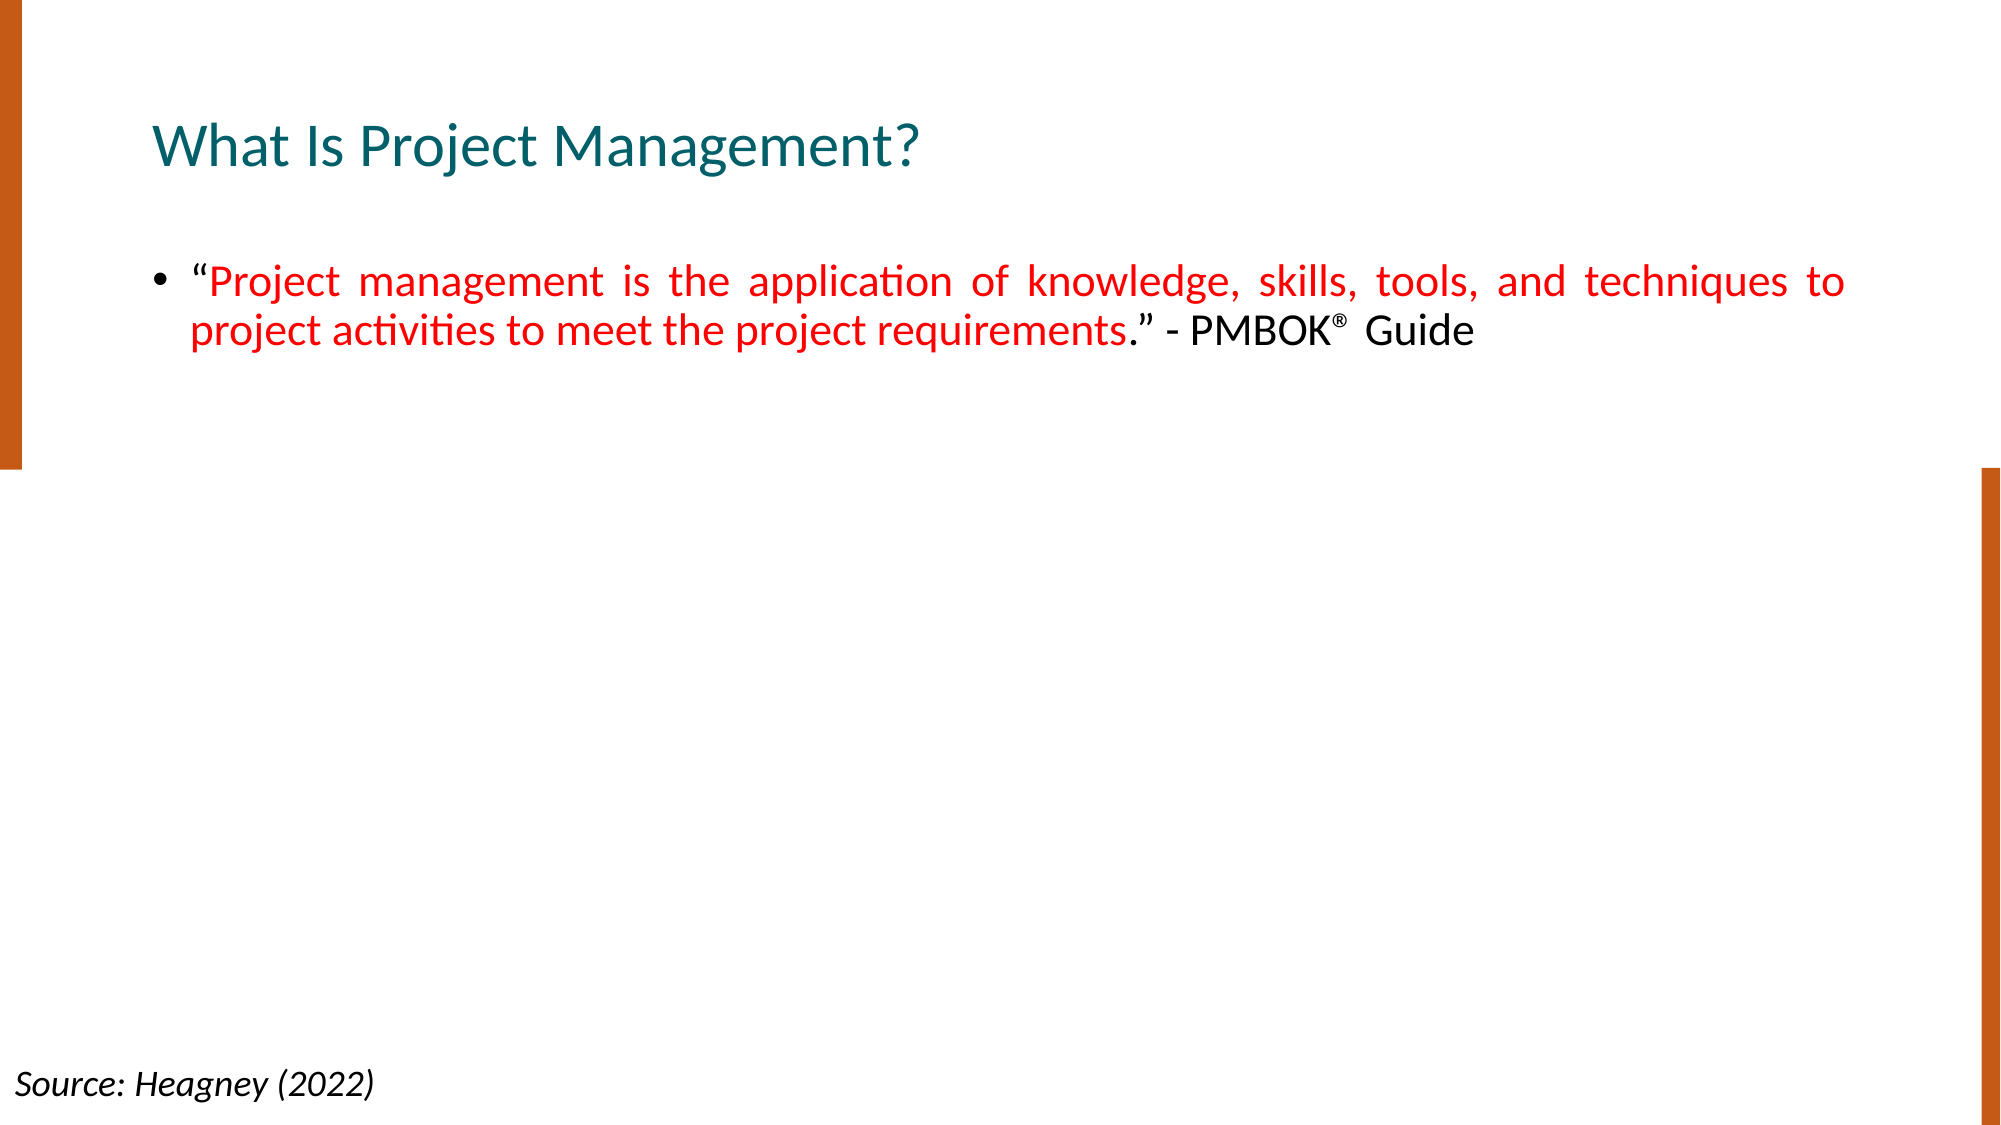

# What Is Project Management?
“Project management is the application of knowledge, skills, tools, and techniques to project activities to meet the project requirements.” - PMBOK® Guide

3
Source: Heagney (2022)